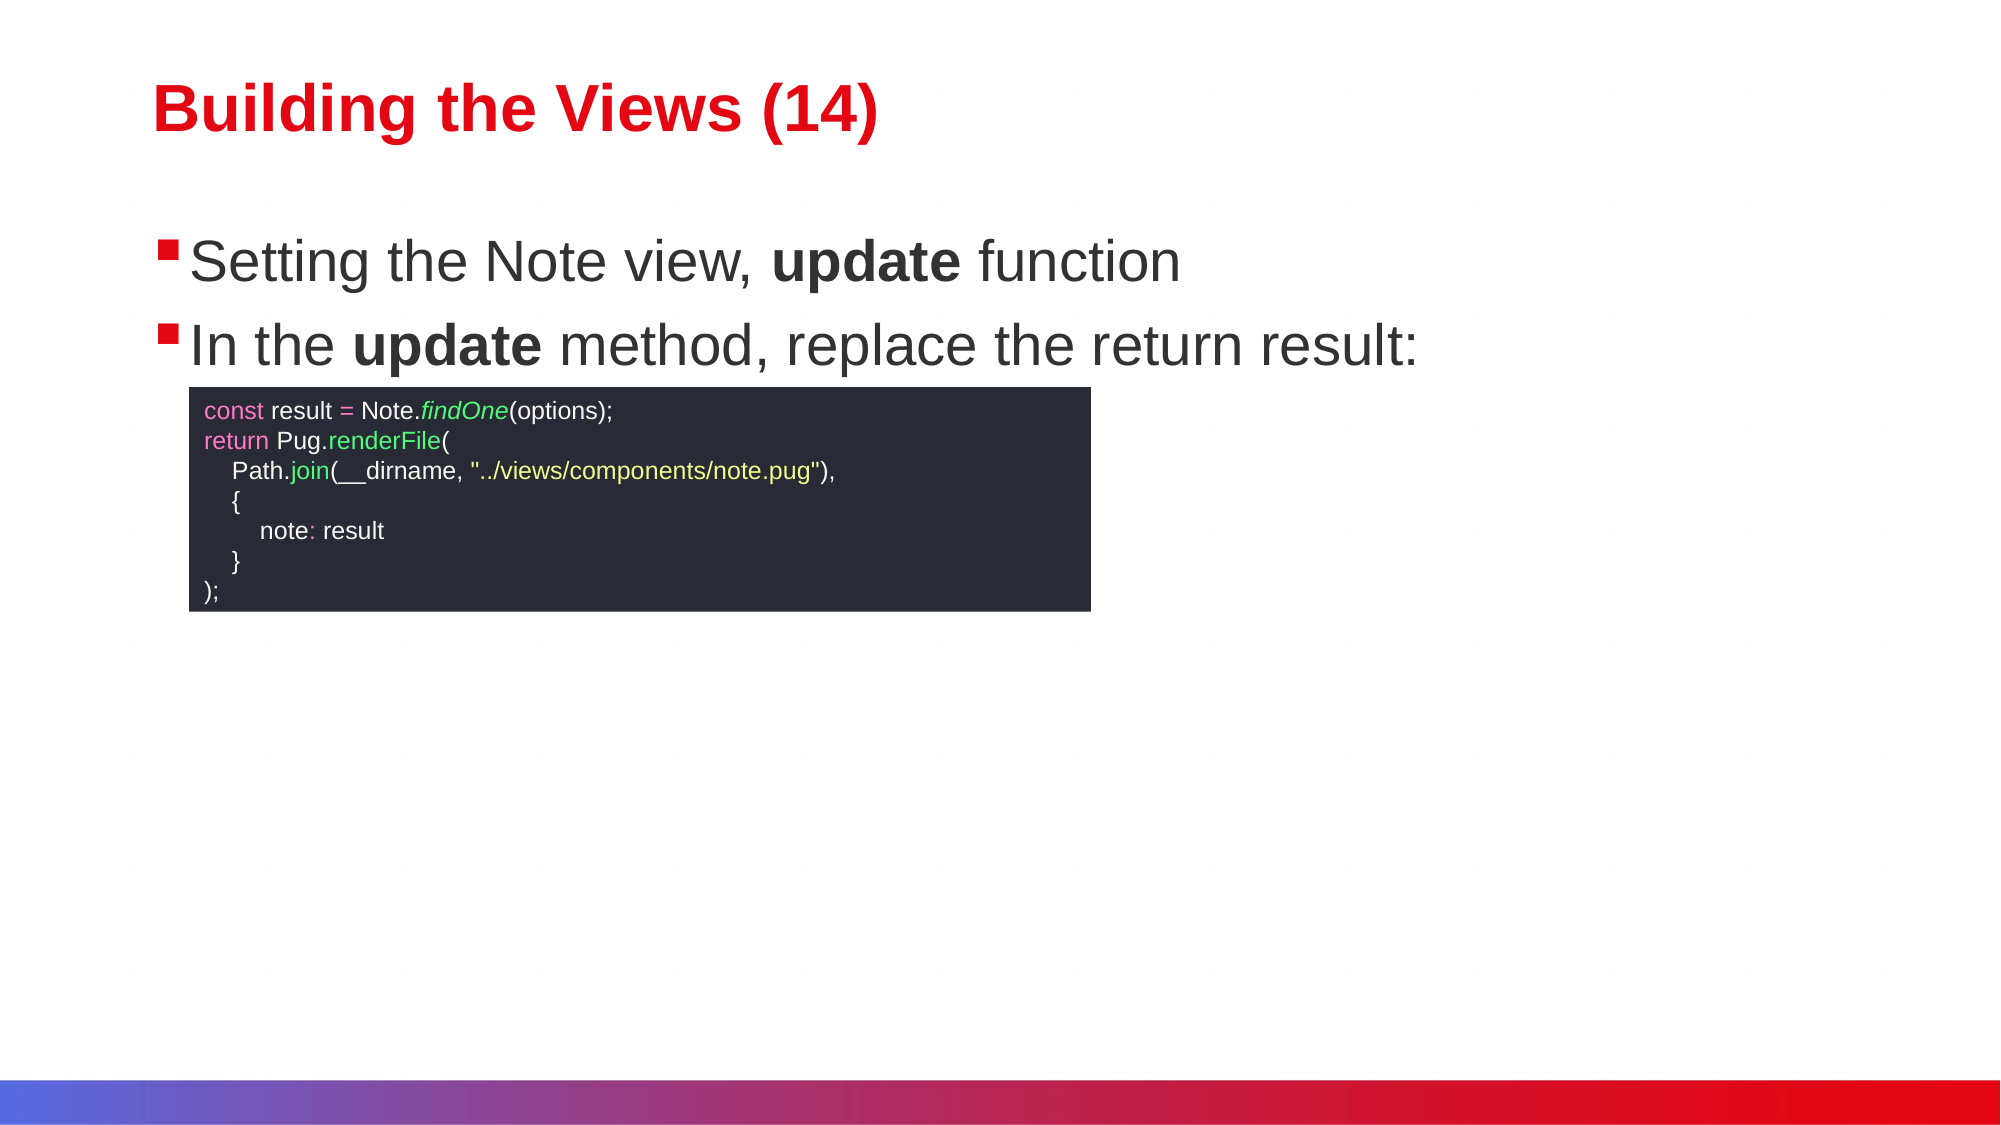

# Building the Views (14)
Setting the Note view, update function
In the update method, replace the return result:

const result = Note.findOne(options);
return Pug.renderFile(
    Path.join(__dirname, "../views/components/note.pug"),
    {
        note: result
    }
);